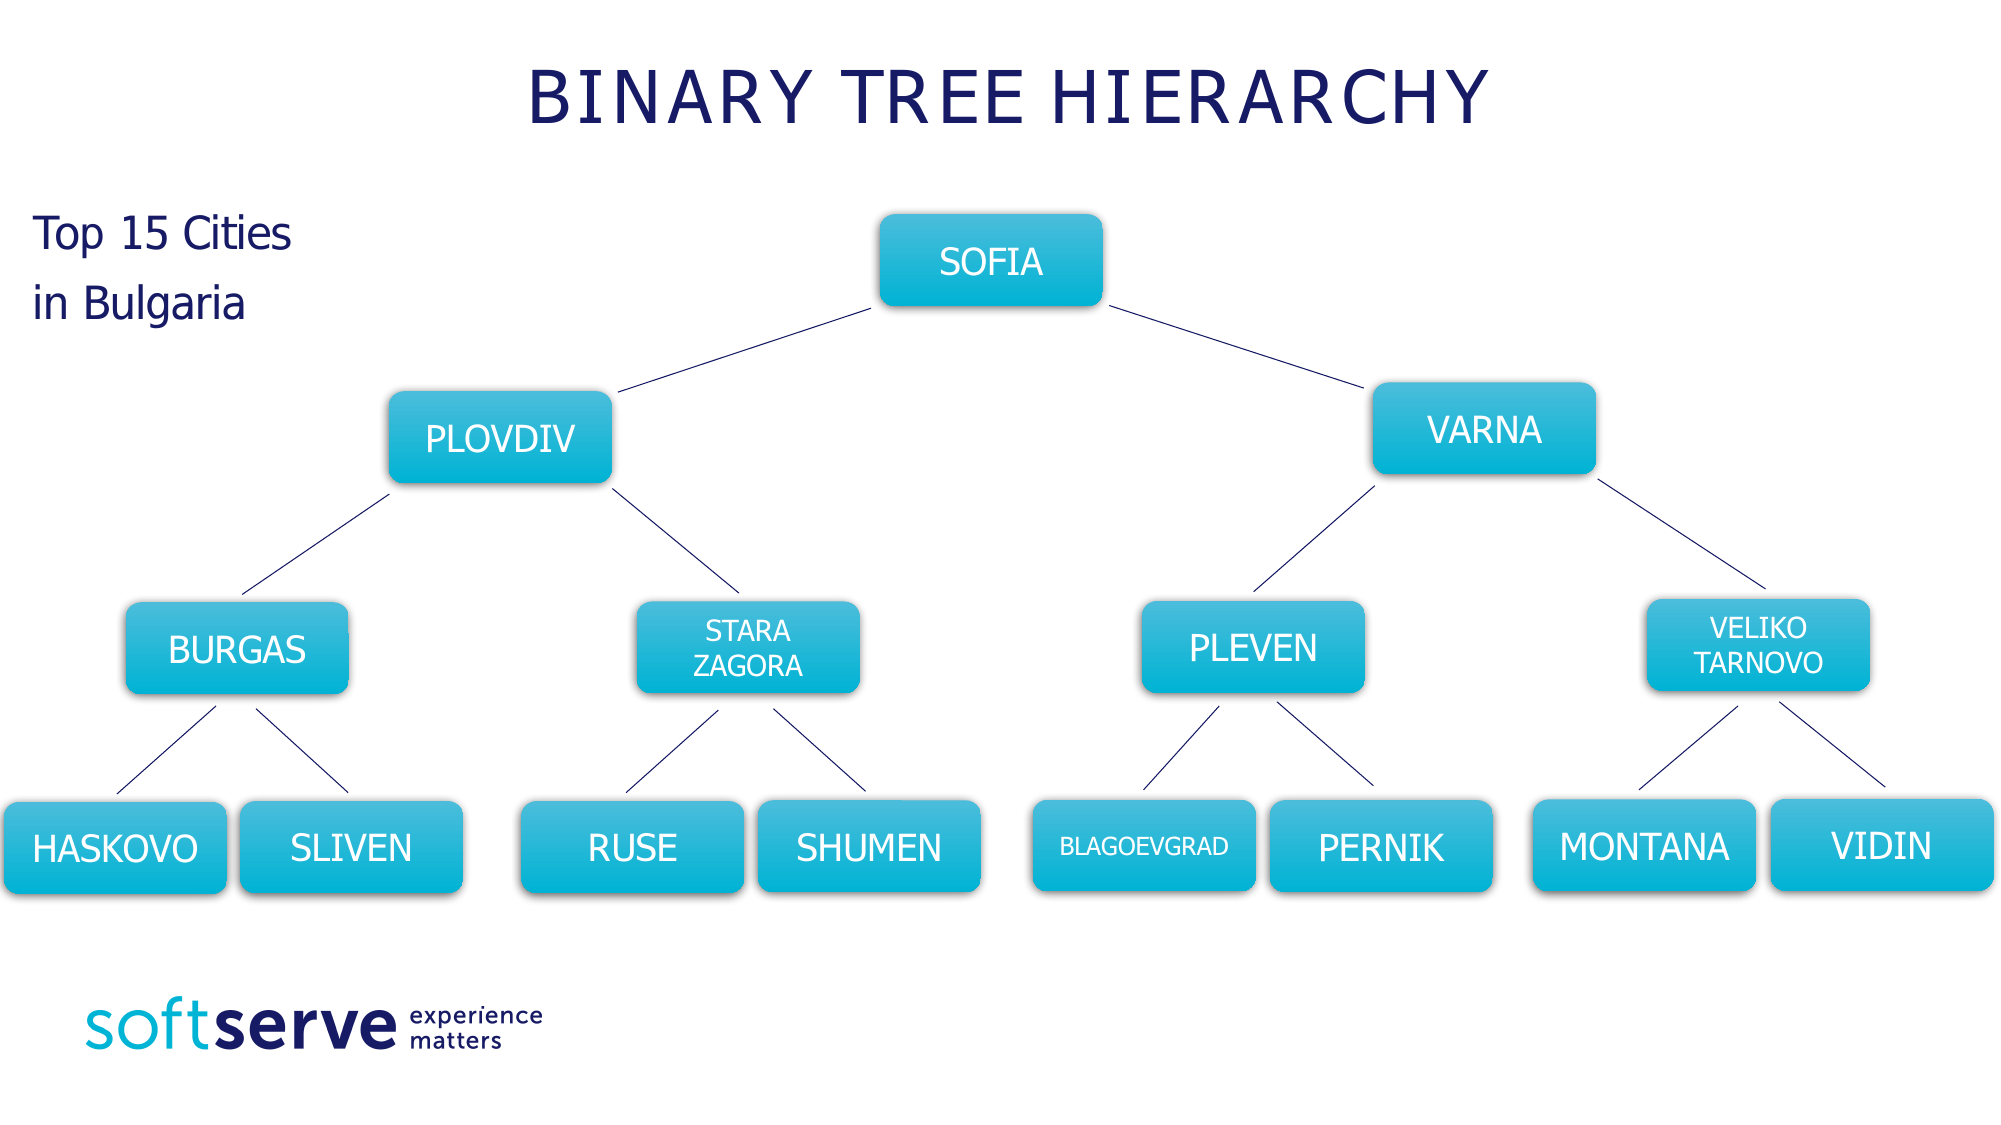

# BINARY TREE HIERARCHY
Top 15 Cities
in Bulgaria
SOFIA
VARNA
PLOVDIV
VELIKO TARNOVO
PLEVEN
STARA ZAGORA
BURGAS
VIDIN
MONTANA
BLAGOEVGRAD
PERNIK
SHUMEN
RUSE
SLIVEN
HASKOVO